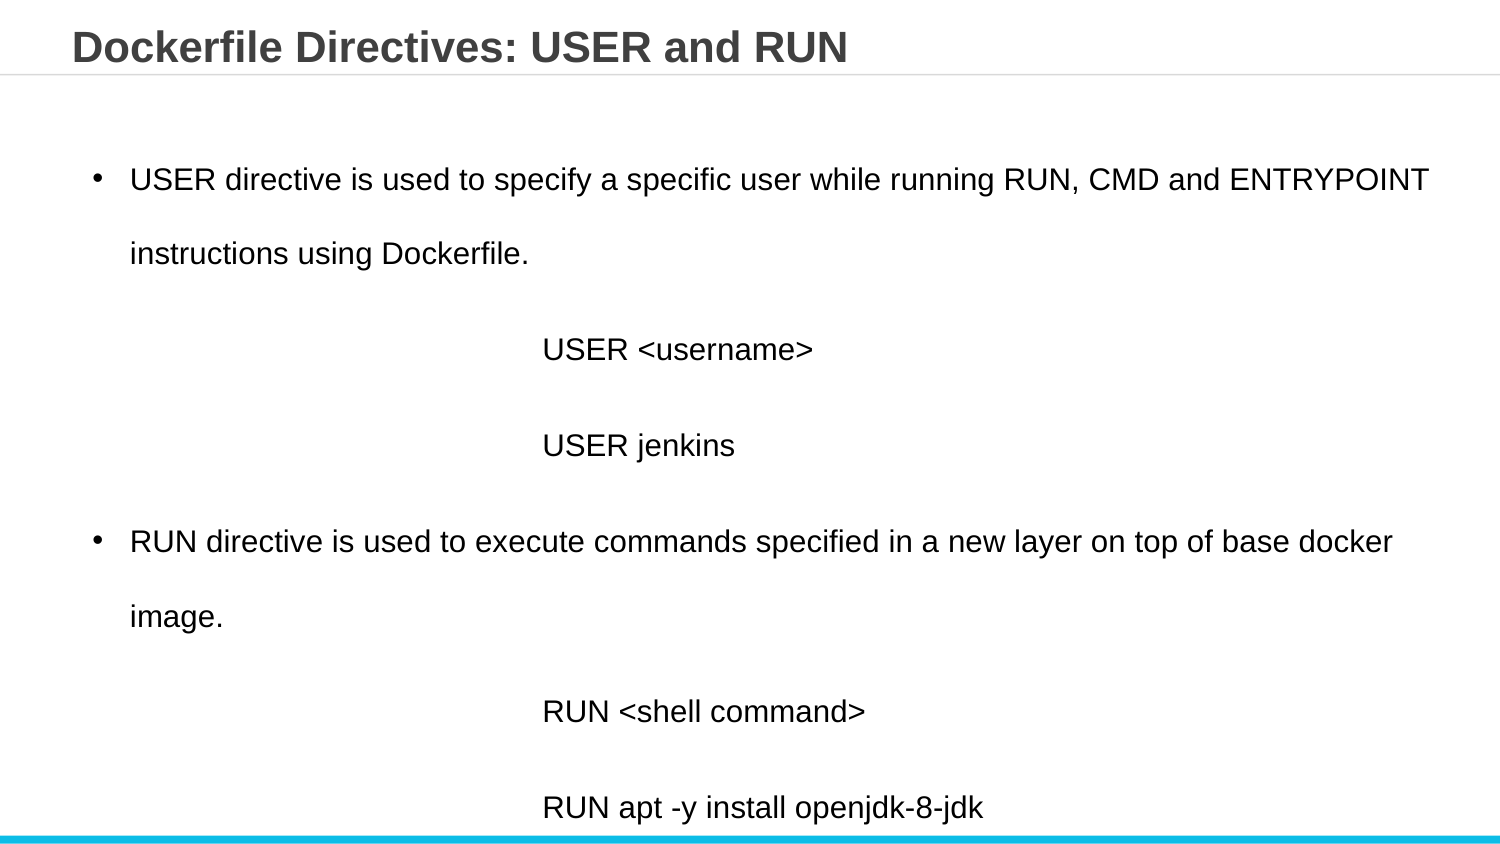

Dockerfile Directives: USER and RUN
USER directive is used to specify a specific user while running RUN, CMD and ENTRYPOINT instructions using Dockerfile.
			USER <username>
			USER jenkins
RUN directive is used to execute commands specified in a new layer on top of base docker image.
			RUN <shell command>
			RUN apt -y install openjdk-8-jdk